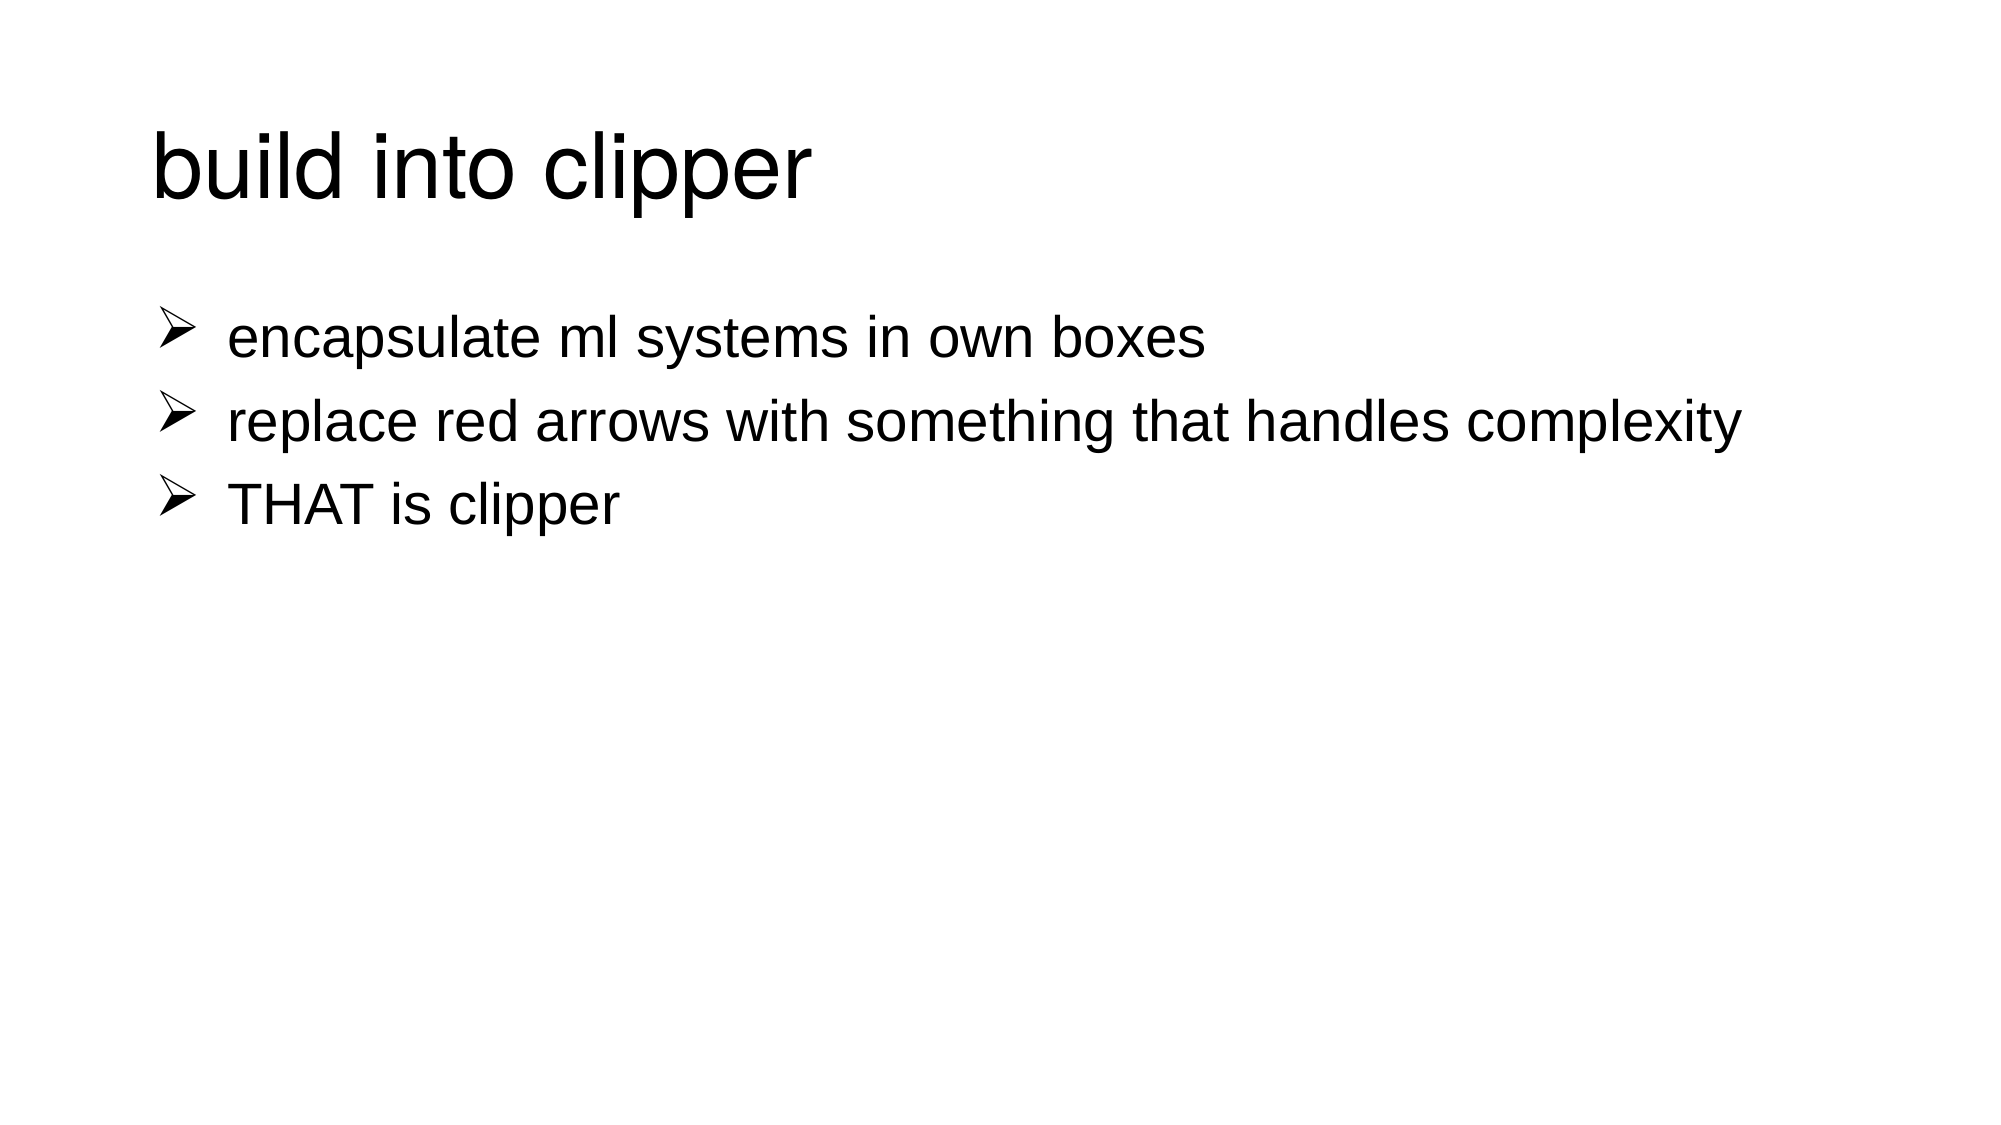

# build into clipper
encapsulate ml systems in own boxes
replace red arrows with something that handles complexity
THAT is clipper